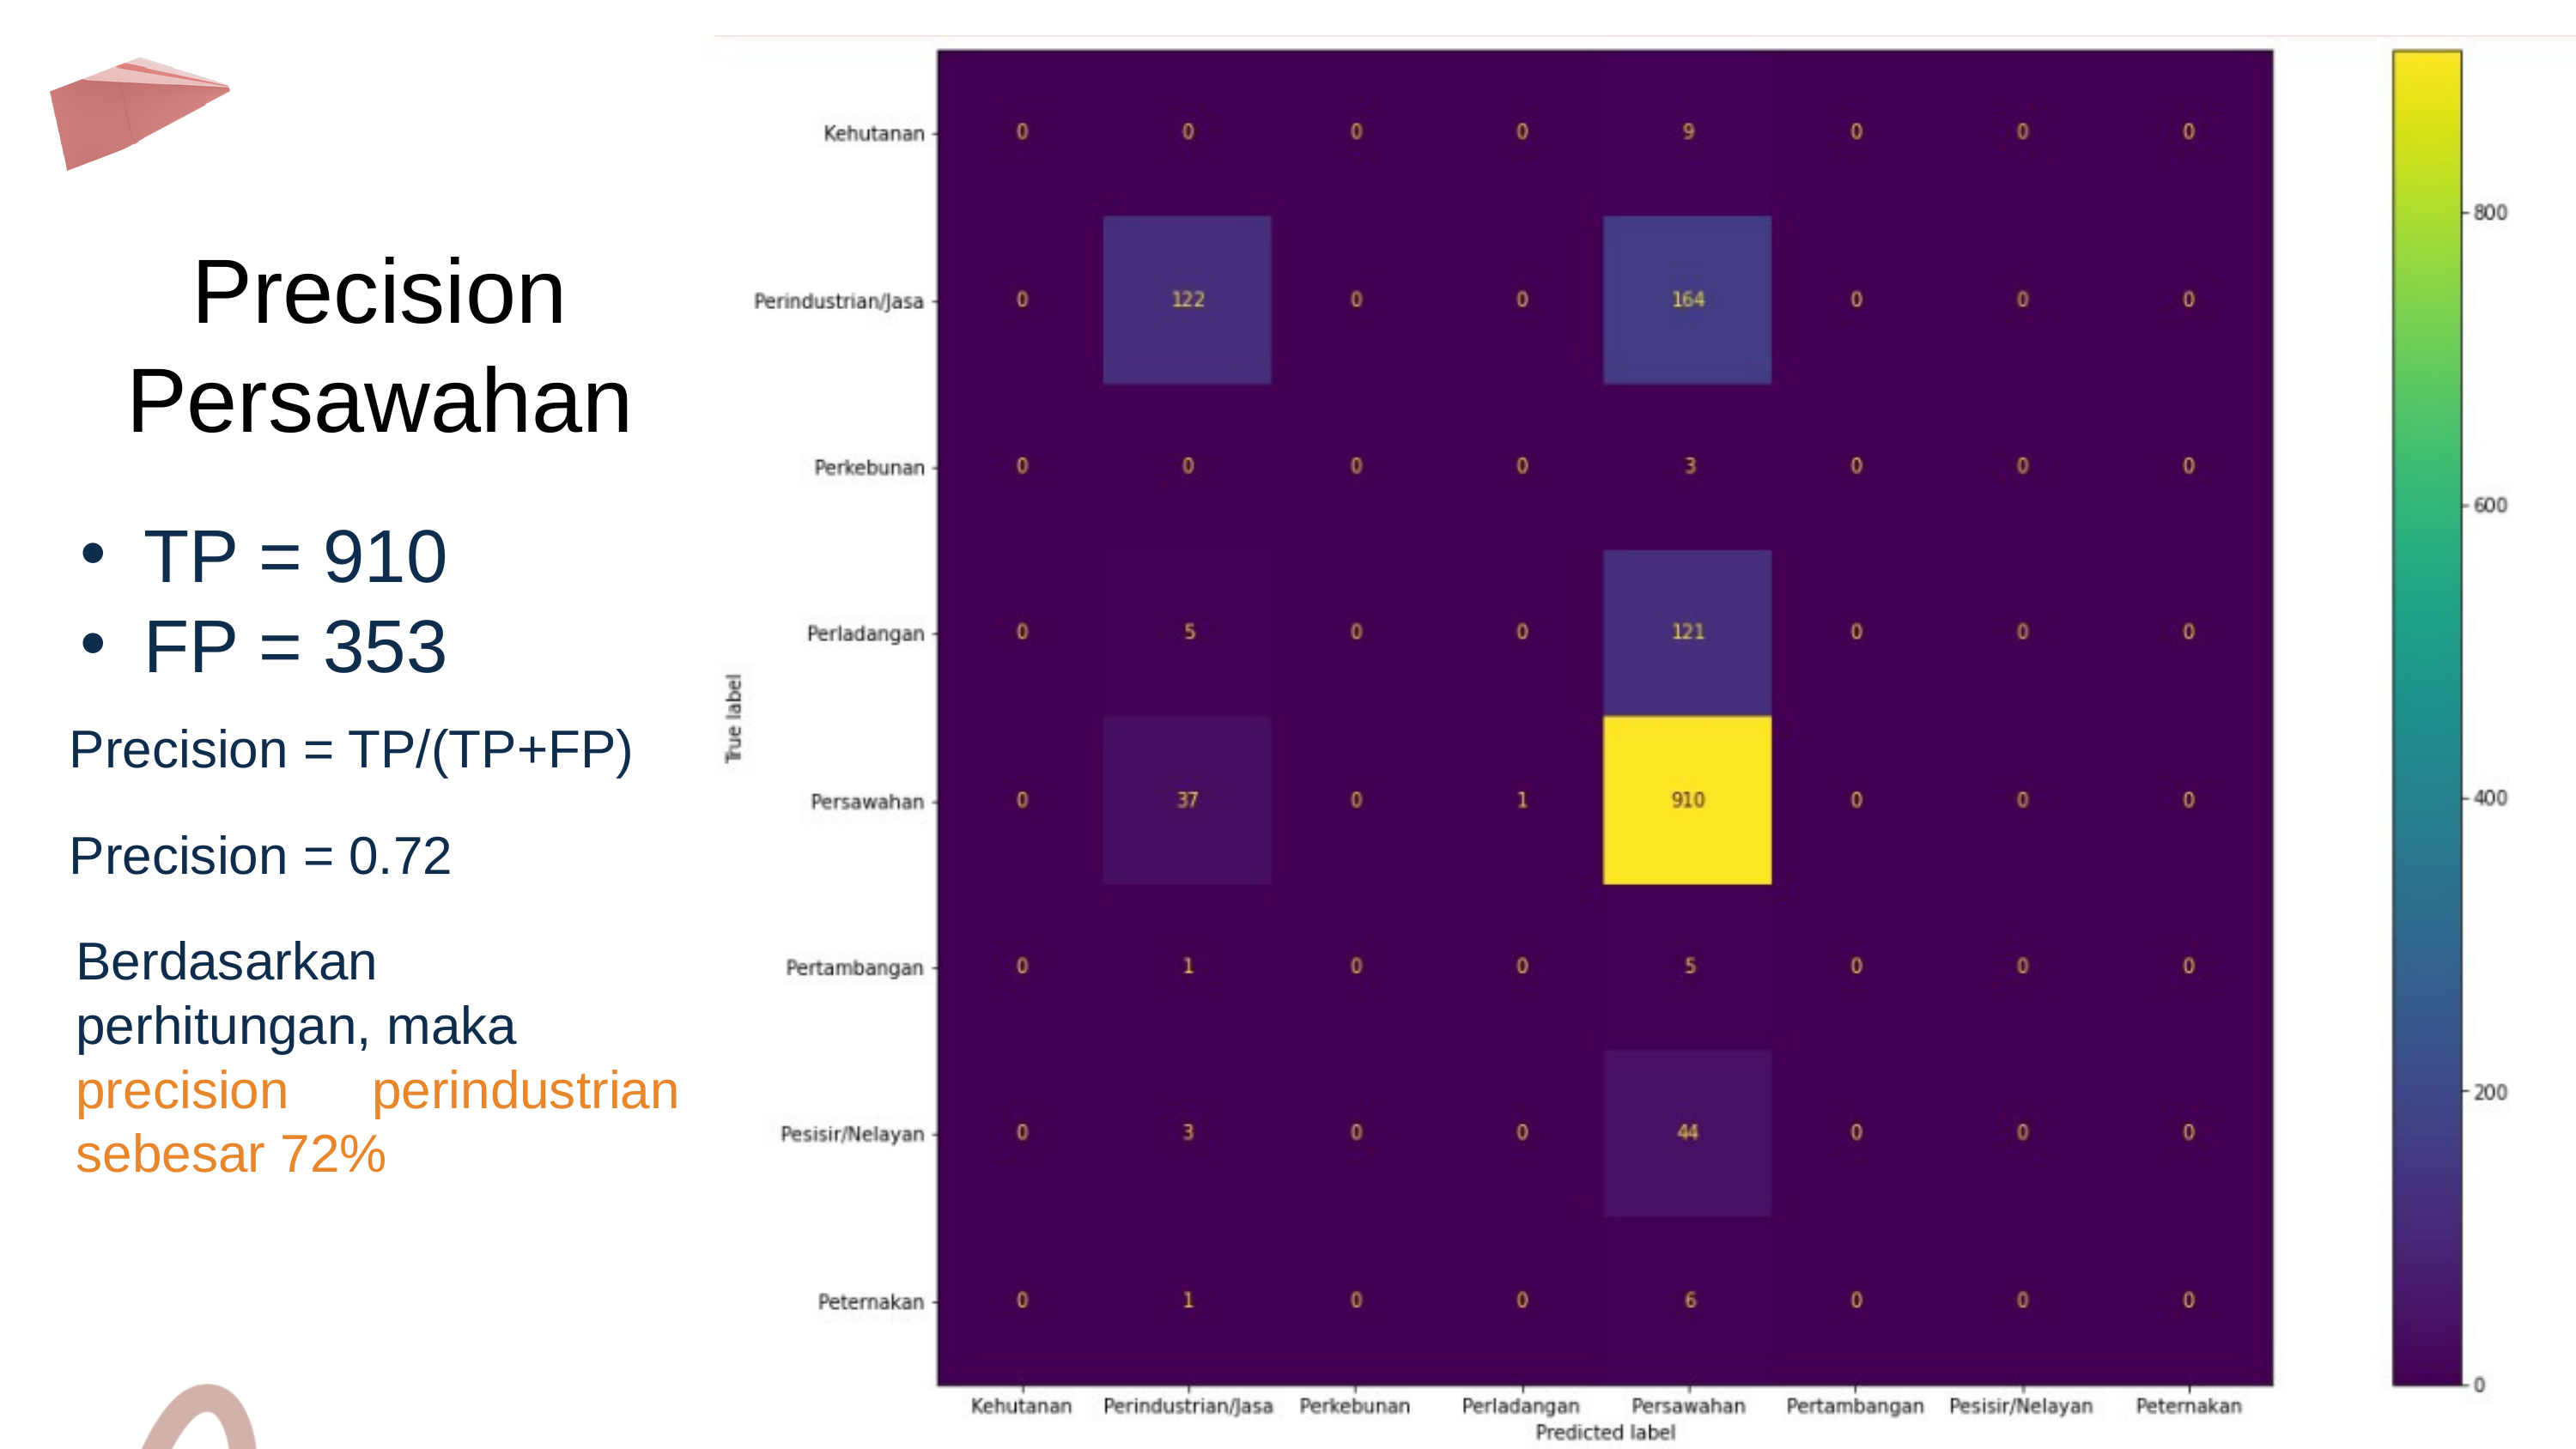

Precision Persawahan
TP = 910
FP = 353
Precision = TP/(TP+FP)
Precision = 0.72
Berdasarkan perhitungan, maka
precision perindustrian sebesar 72%